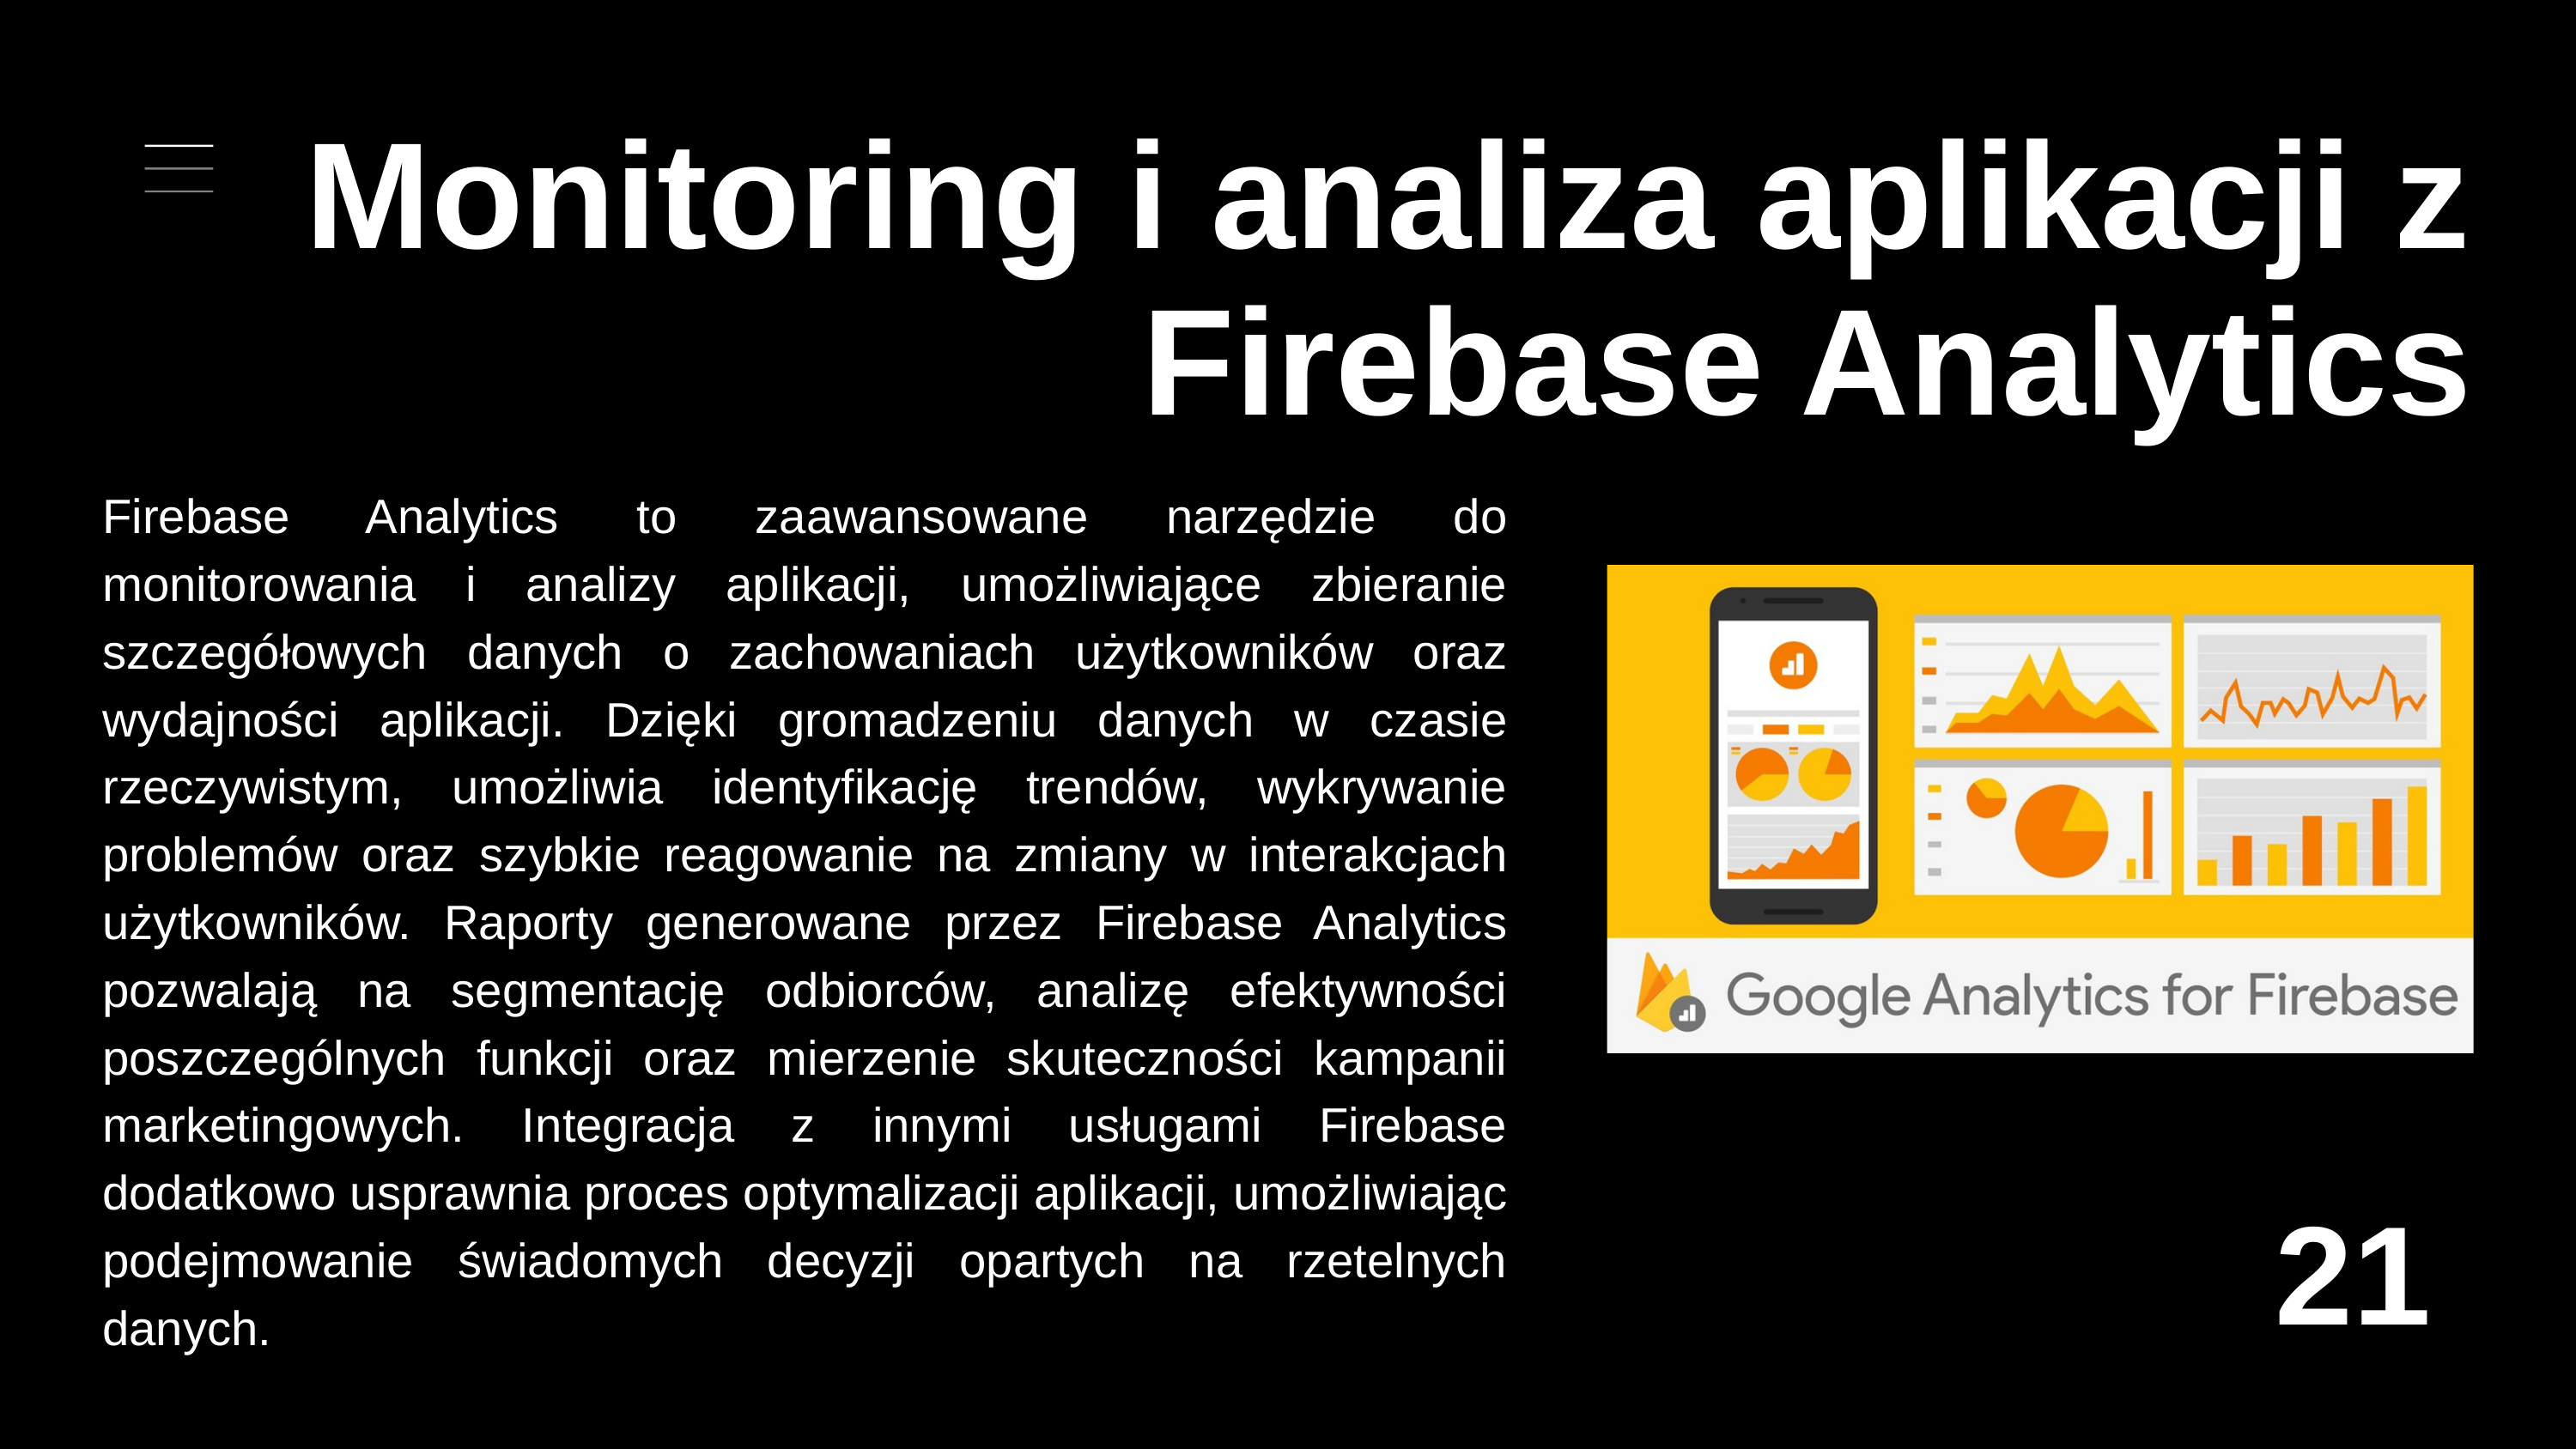

Monitoring i analiza aplikacji z Firebase Analytics

Firebase Analytics to zaawansowane narzędzie do monitorowania i analizy aplikacji, umożliwiające zbieranie szczegółowych danych o zachowaniach użytkowników oraz wydajności aplikacji. Dzięki gromadzeniu danych w czasie rzeczywistym, umożliwia identyfikację trendów, wykrywanie problemów oraz szybkie reagowanie na zmiany w interakcjach użytkowników. Raporty generowane przez Firebase Analytics pozwalają na segmentację odbiorców, analizę efektywności poszczególnych funkcji oraz mierzenie skuteczności kampanii marketingowych. Integracja z innymi usługami Firebase dodatkowo usprawnia proces optymalizacji aplikacji, umożliwiając podejmowanie świadomych decyzji opartych na rzetelnych danych.

21